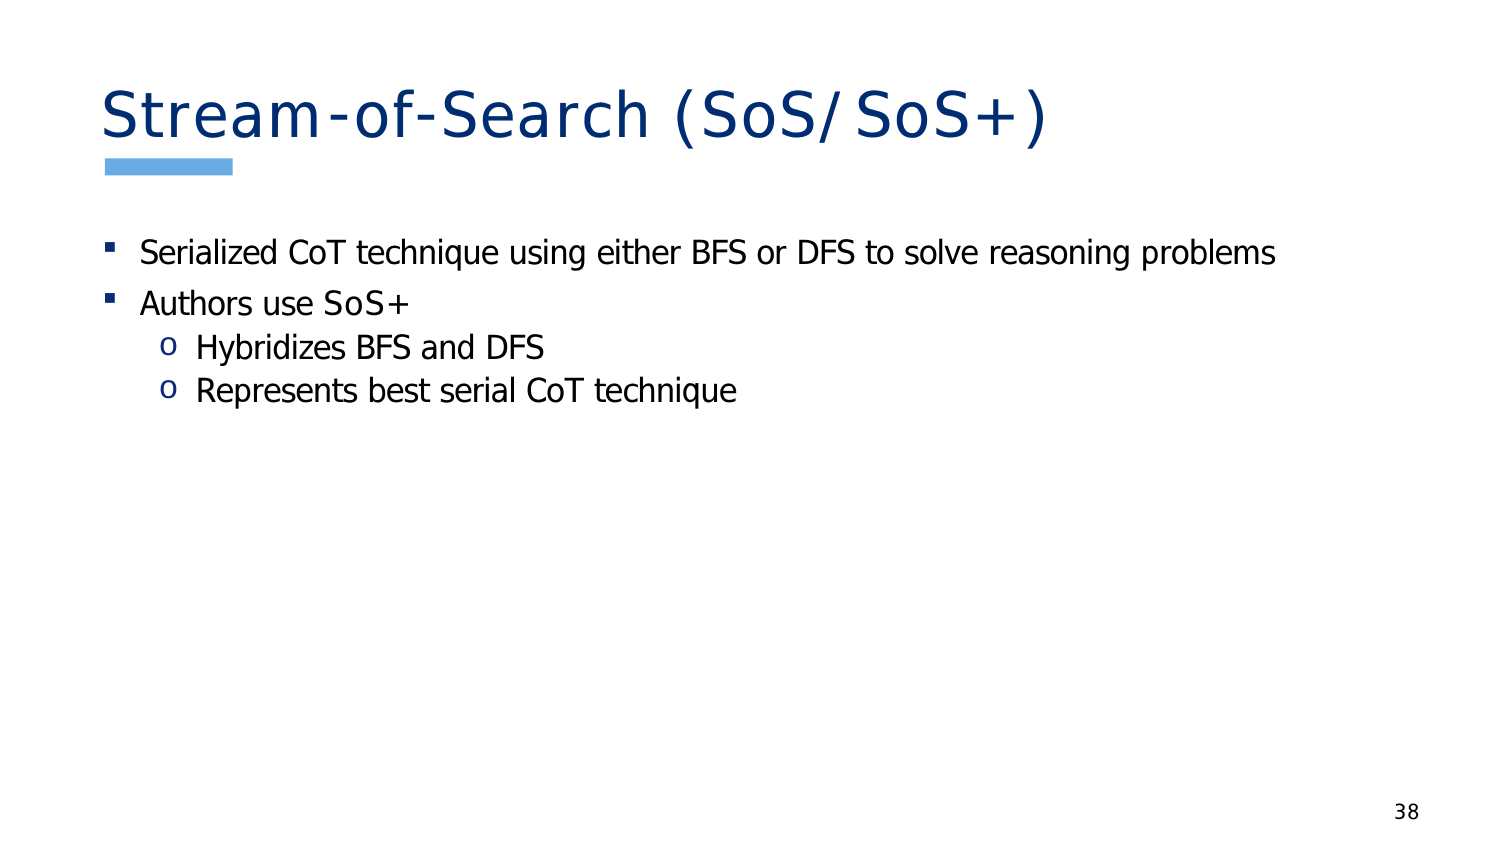

# Stream-of-Search (SoS/SoS+)
Serialized CoT technique using either BFS or DFS to solve reasoning problems
Authors use SoS+
Hybridizes BFS and DFS
Represents best serial CoT technique